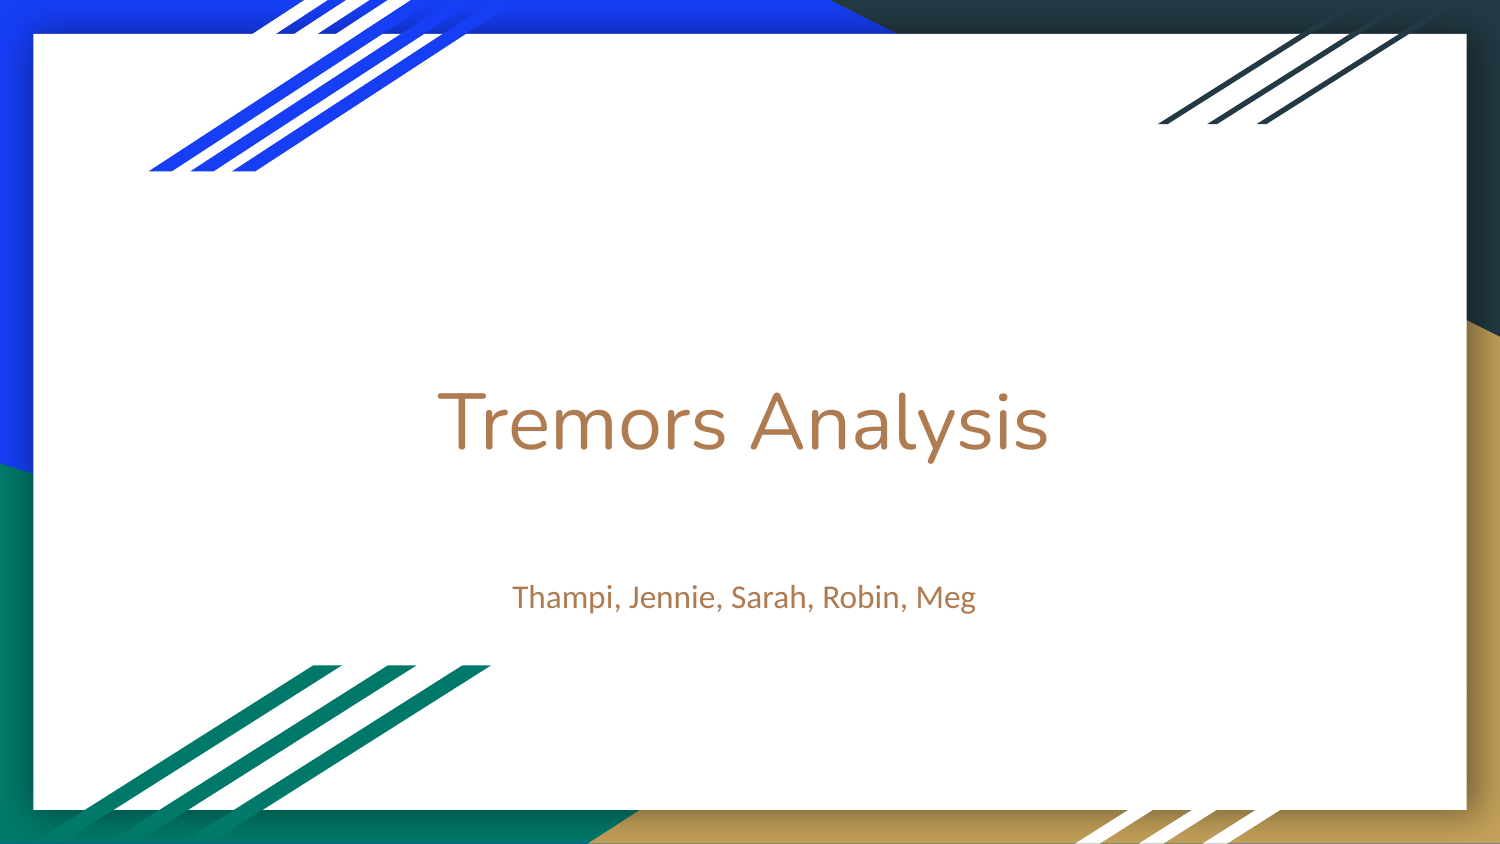

# Tremors Analysis
Thampi, Jennie, Sarah, Robin, Meg